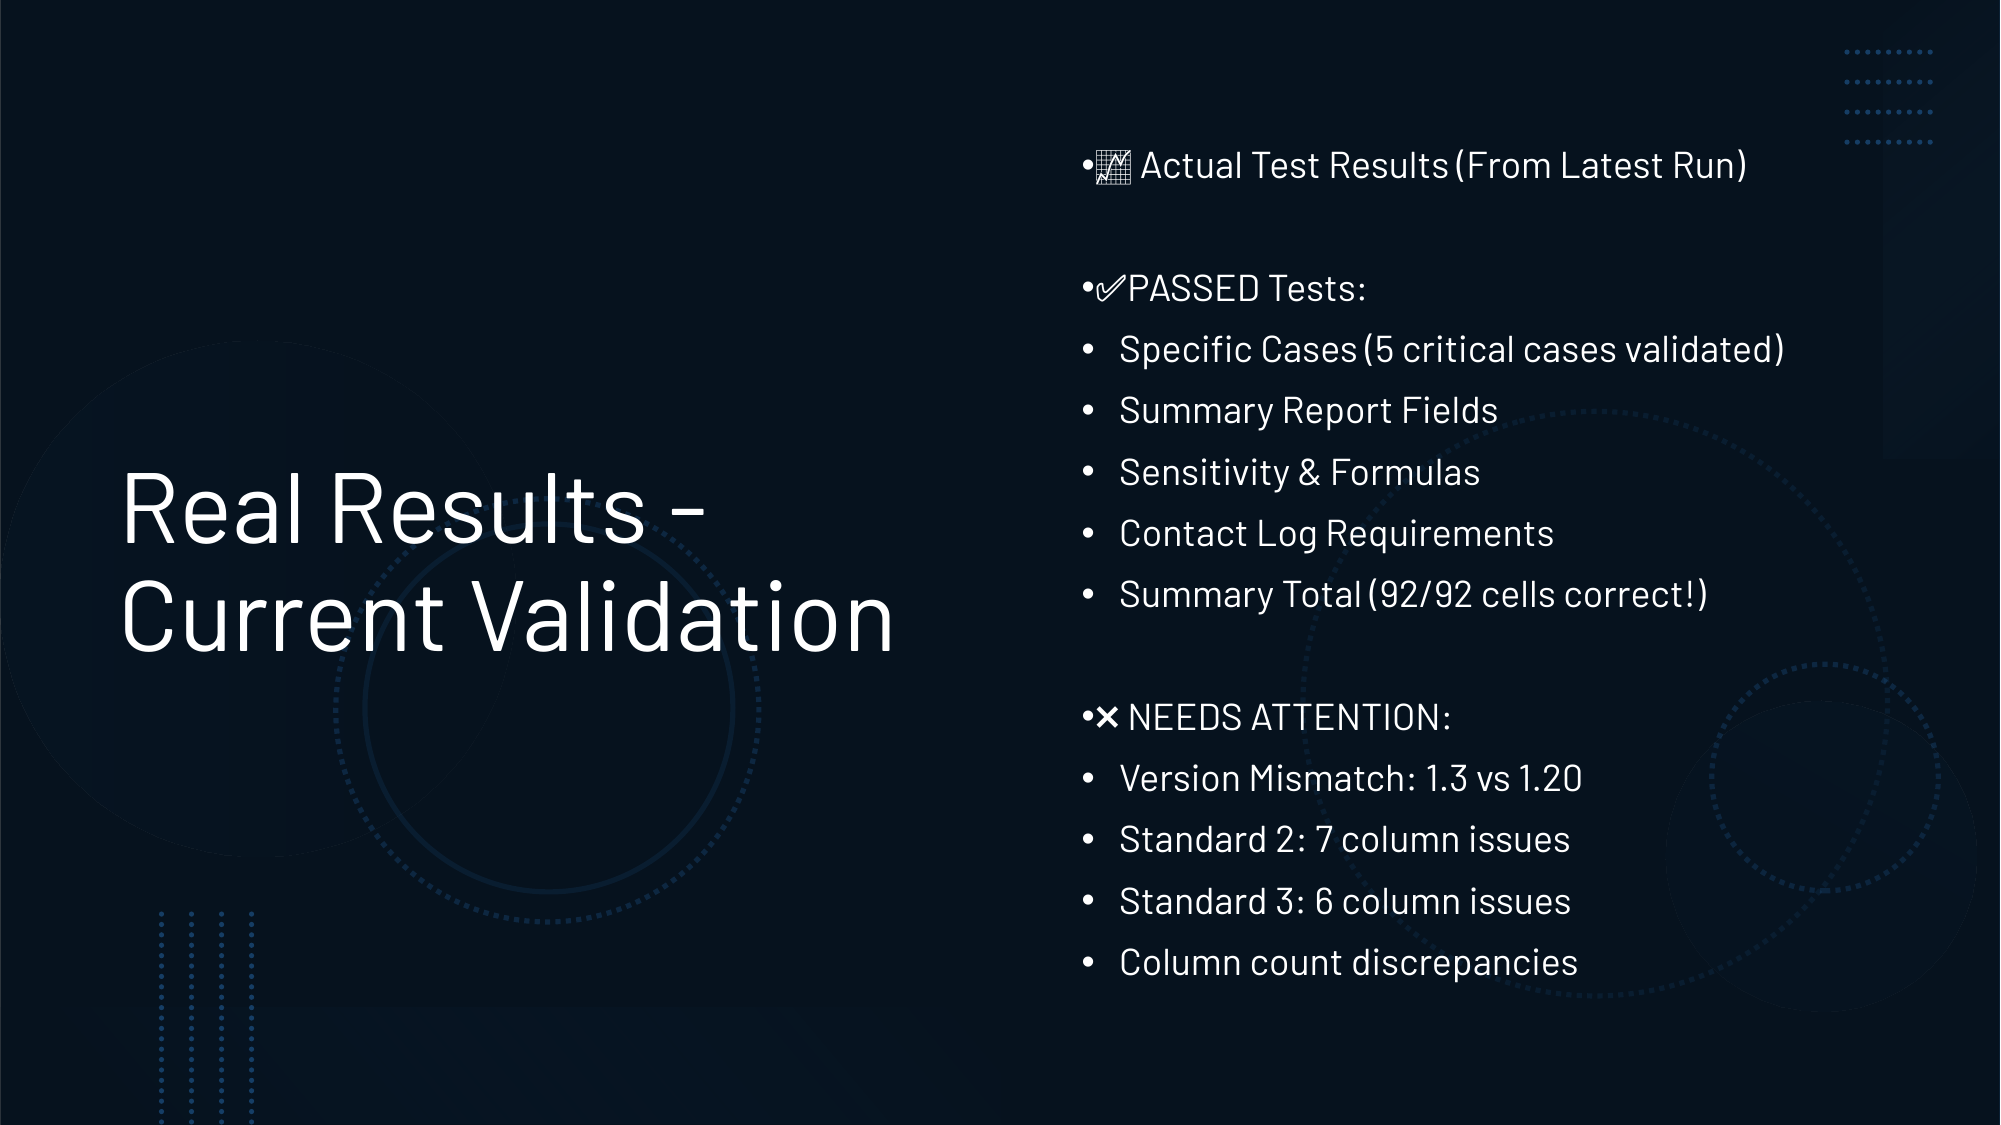

# Real Results - Current Validation
📈 Actual Test Results (From Latest Run)

✅PASSED Tests:
Specific Cases (5 critical cases validated)
Summary Report Fields
Sensitivity & Formulas
Contact Log Requirements
Summary Total (92/92 cells correct!)

❌ NEEDS ATTENTION:
Version Mismatch: 1.3 vs 1.20
Standard 2: 7 column issues
Standard 3: 6 column issues
Column count discrepancies